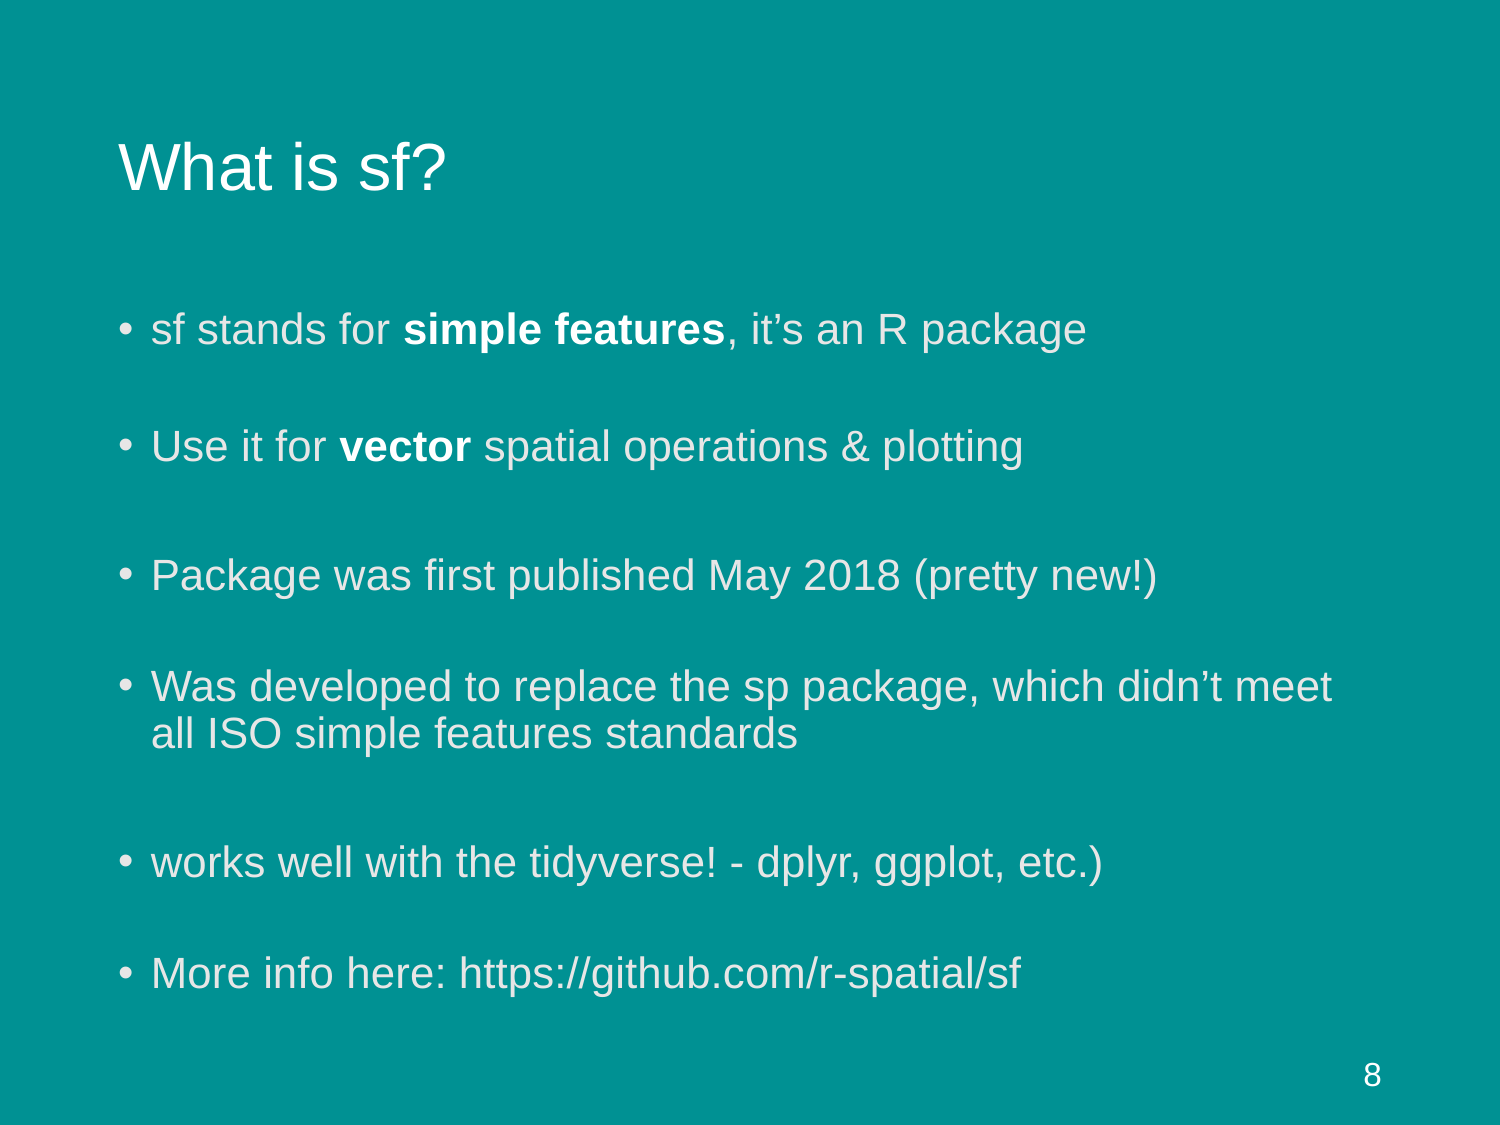

# What is sf?
sf stands for simple features, it’s an R package
Use it for vector spatial operations & plotting

Package was first published May 2018 (pretty new!)
Was developed to replace the sp package, which didn’t meet all ISO simple features standards

works well with the tidyverse! - dplyr, ggplot, etc.)
More info here: https://github.com/r-spatial/sf

8